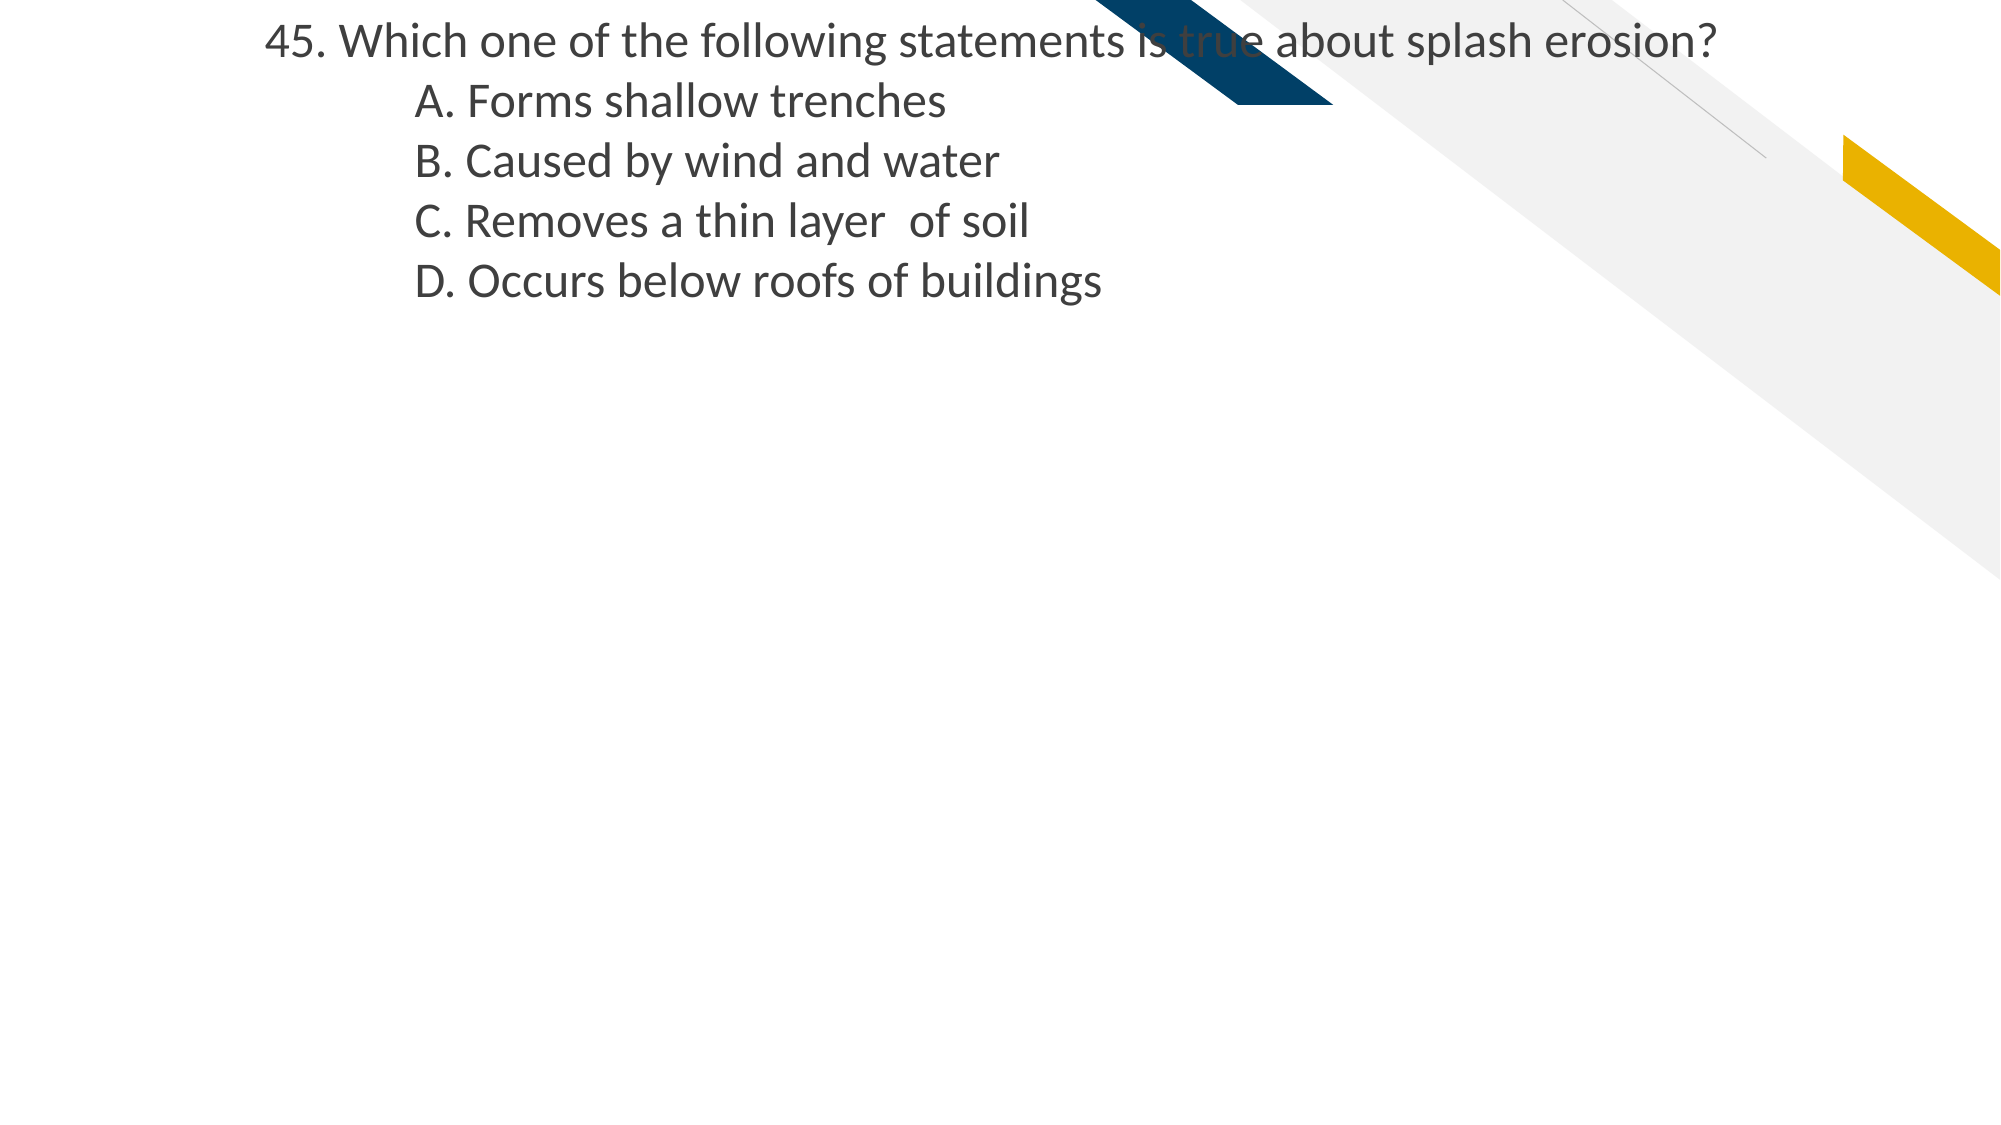

45. Which one of the following statements is true about splash erosion?
	A. Forms shallow trenches
	B. Caused by wind and water
	C. Removes a thin layer  of soil
	D. Occurs below roofs of buildings